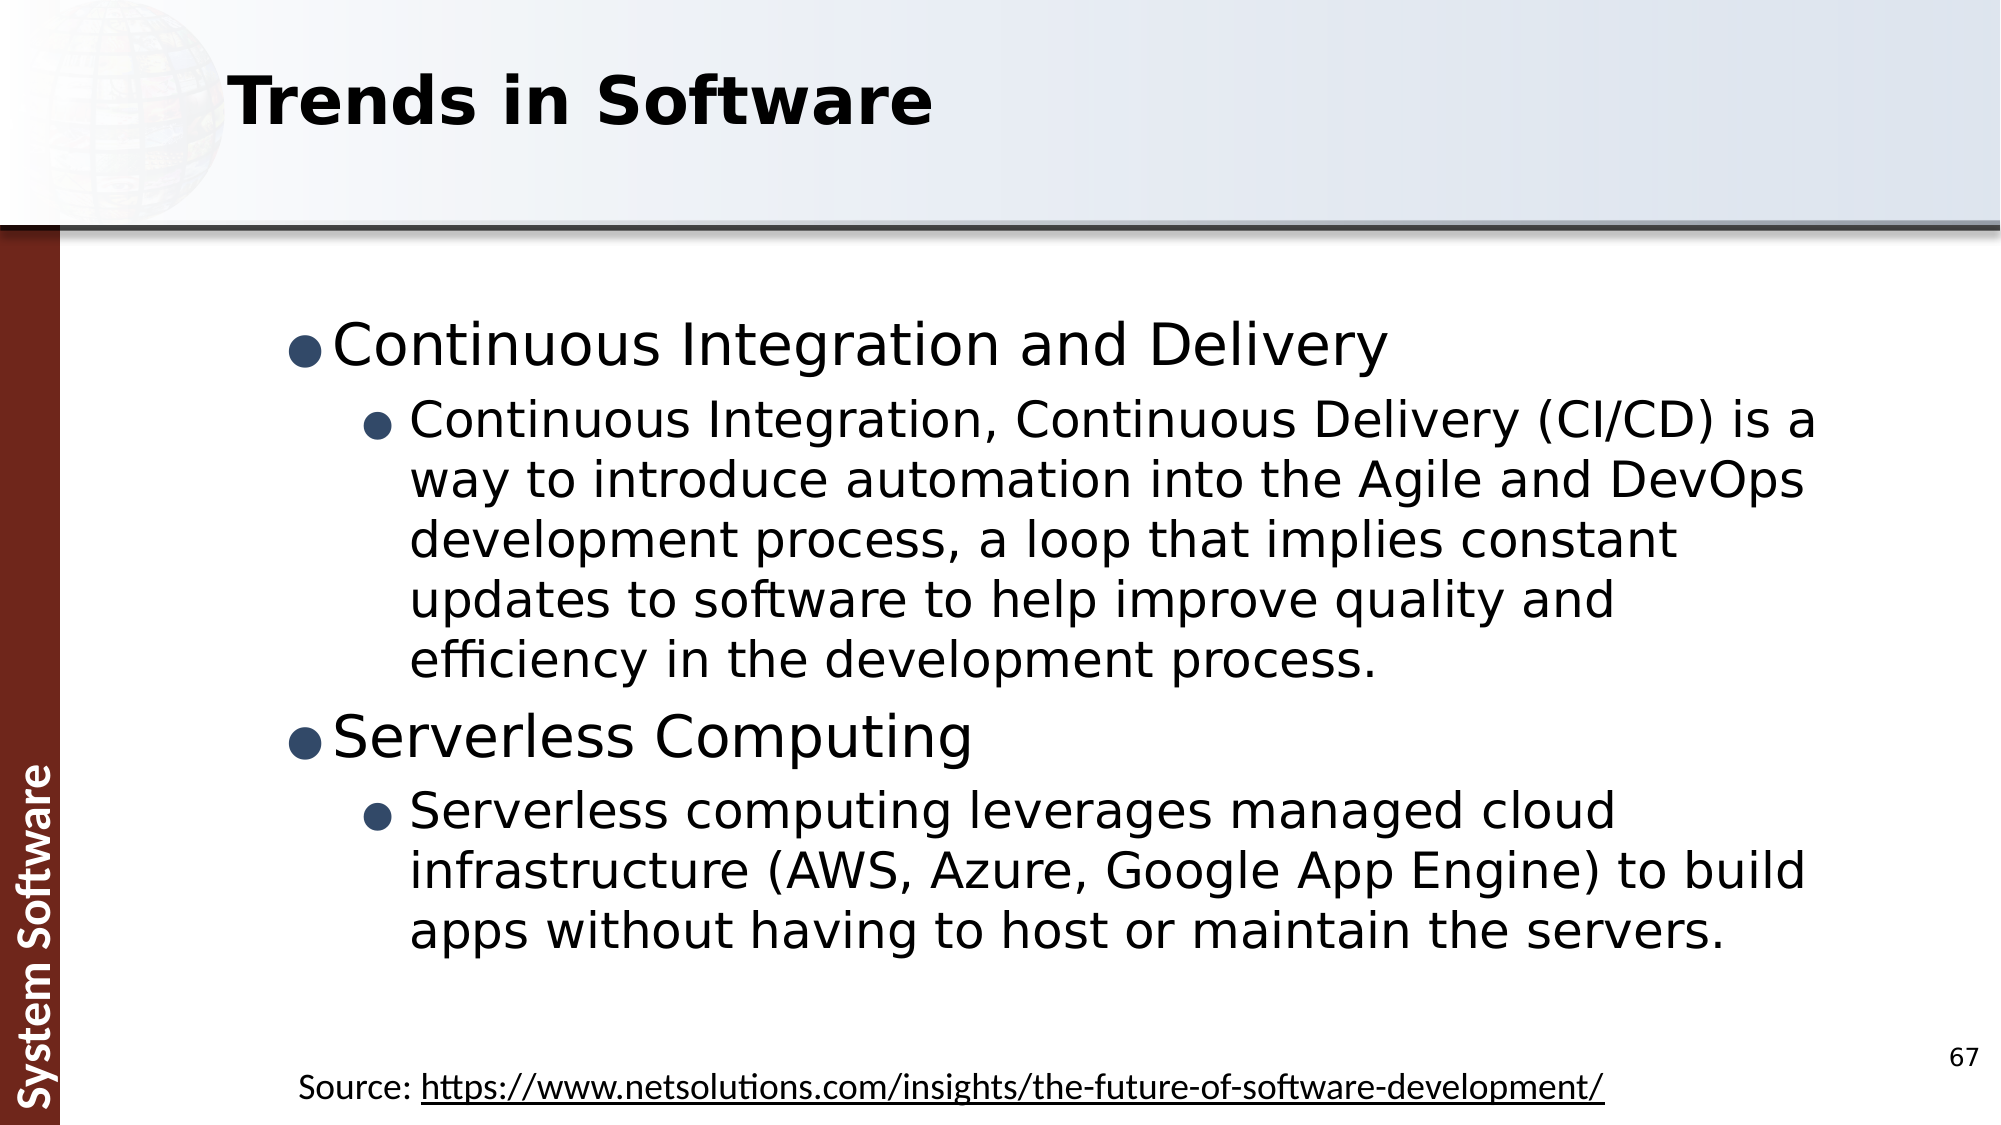

# Trends in Software

Continuous Integration and Delivery
Continuous Integration, Continuous Delivery (CI/CD) is a way to introduce automation into the Agile and DevOps development process, a loop that implies constant updates to software to help improve quality and efficiency in the development process.
Serverless Computing
Serverless computing leverages managed cloud infrastructure (AWS, Azure, Google App Engine) to build apps without having to host or maintain the servers.

67
Source: https://www.netsolutions.com/insights/the-future-of-software-development/